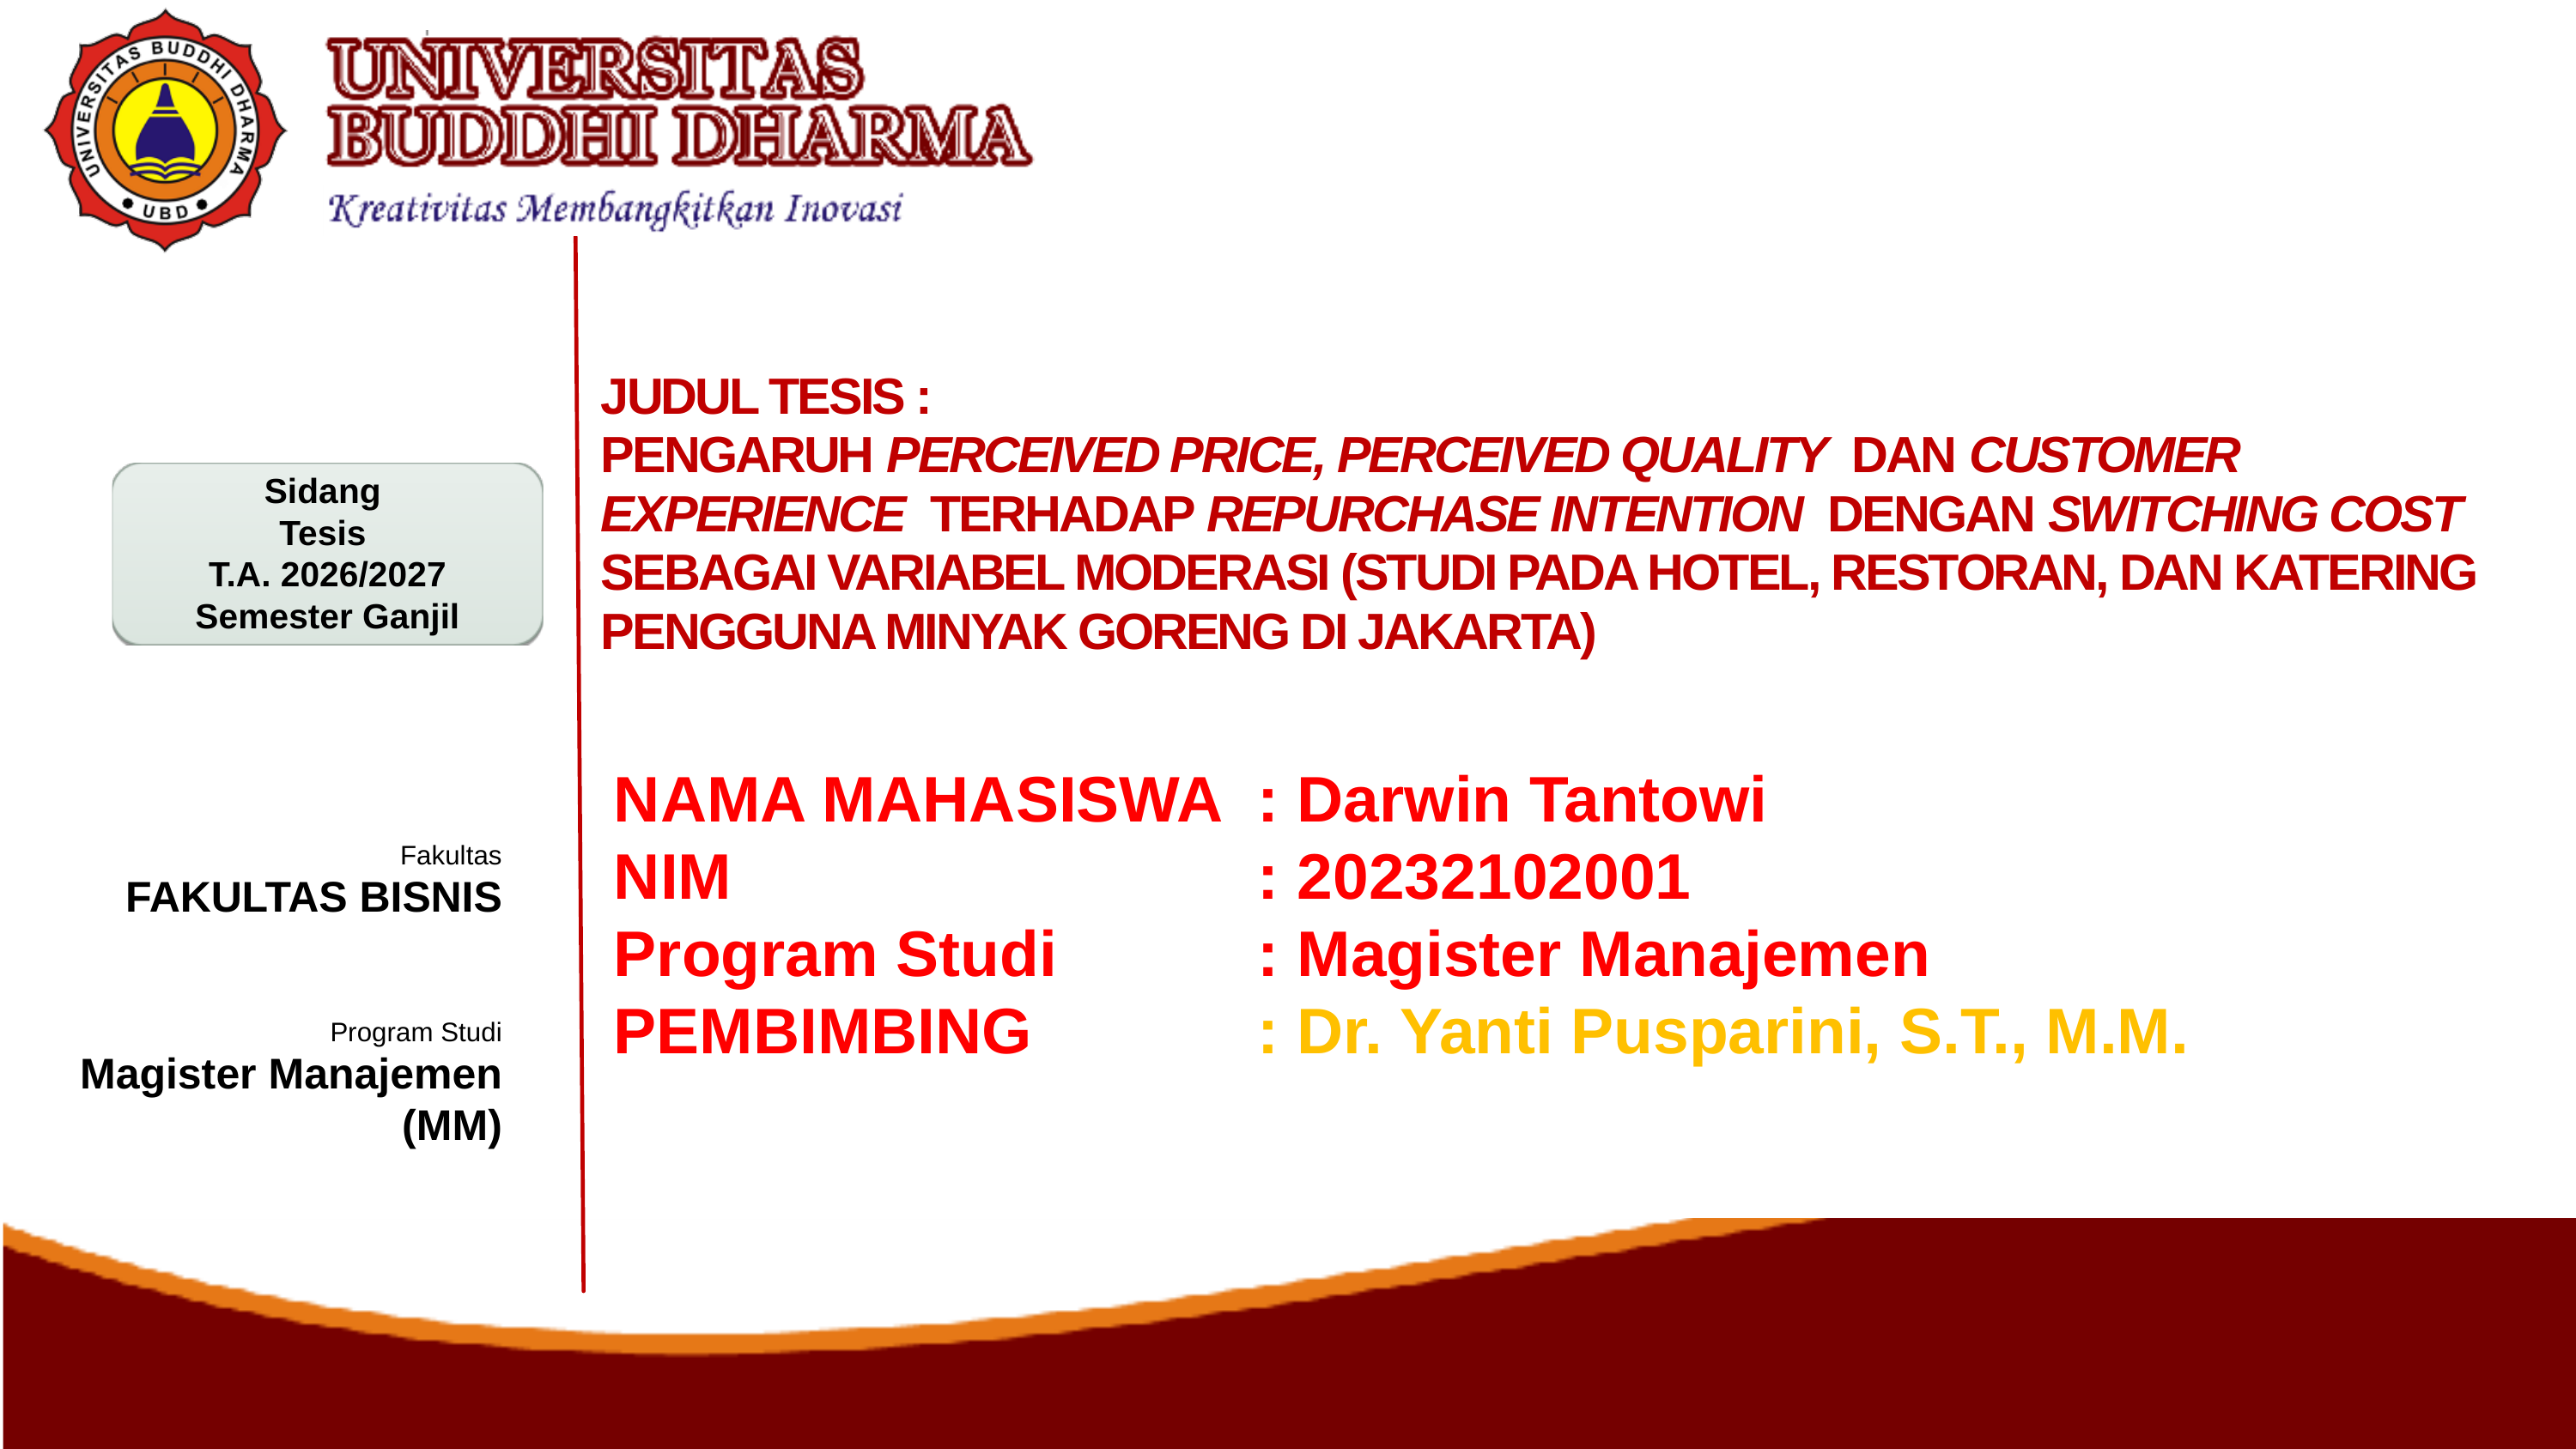

JUDUL TESIS :
PENGARUH PERCEIVED PRICE, PERCEIVED QUALITY  DAN CUSTOMER EXPERIENCE  TERHADAP REPURCHASE INTENTION  DENGAN SWITCHING COST  SEBAGAI VARIABEL MODERASI (STUDI PADA HOTEL, RESTORAN, DAN KATERING PENGGUNA MINYAK GORENG DI JAKARTA)

Sidang
Tesis
T.A. 2026/2027
Semester Ganjil
Pertemuan ke:
NAMA MAHASISWA	: Darwin Tantowi
NIM 				: 20232102001
Program Studi		: Magister Manajemen
PEMBIMBING 		: Dr. Yanti Pusparini, S.T., M.M.

Fakultas
FAKULTAS BISNIS
Program Studi
Magister Manajemen (MM)